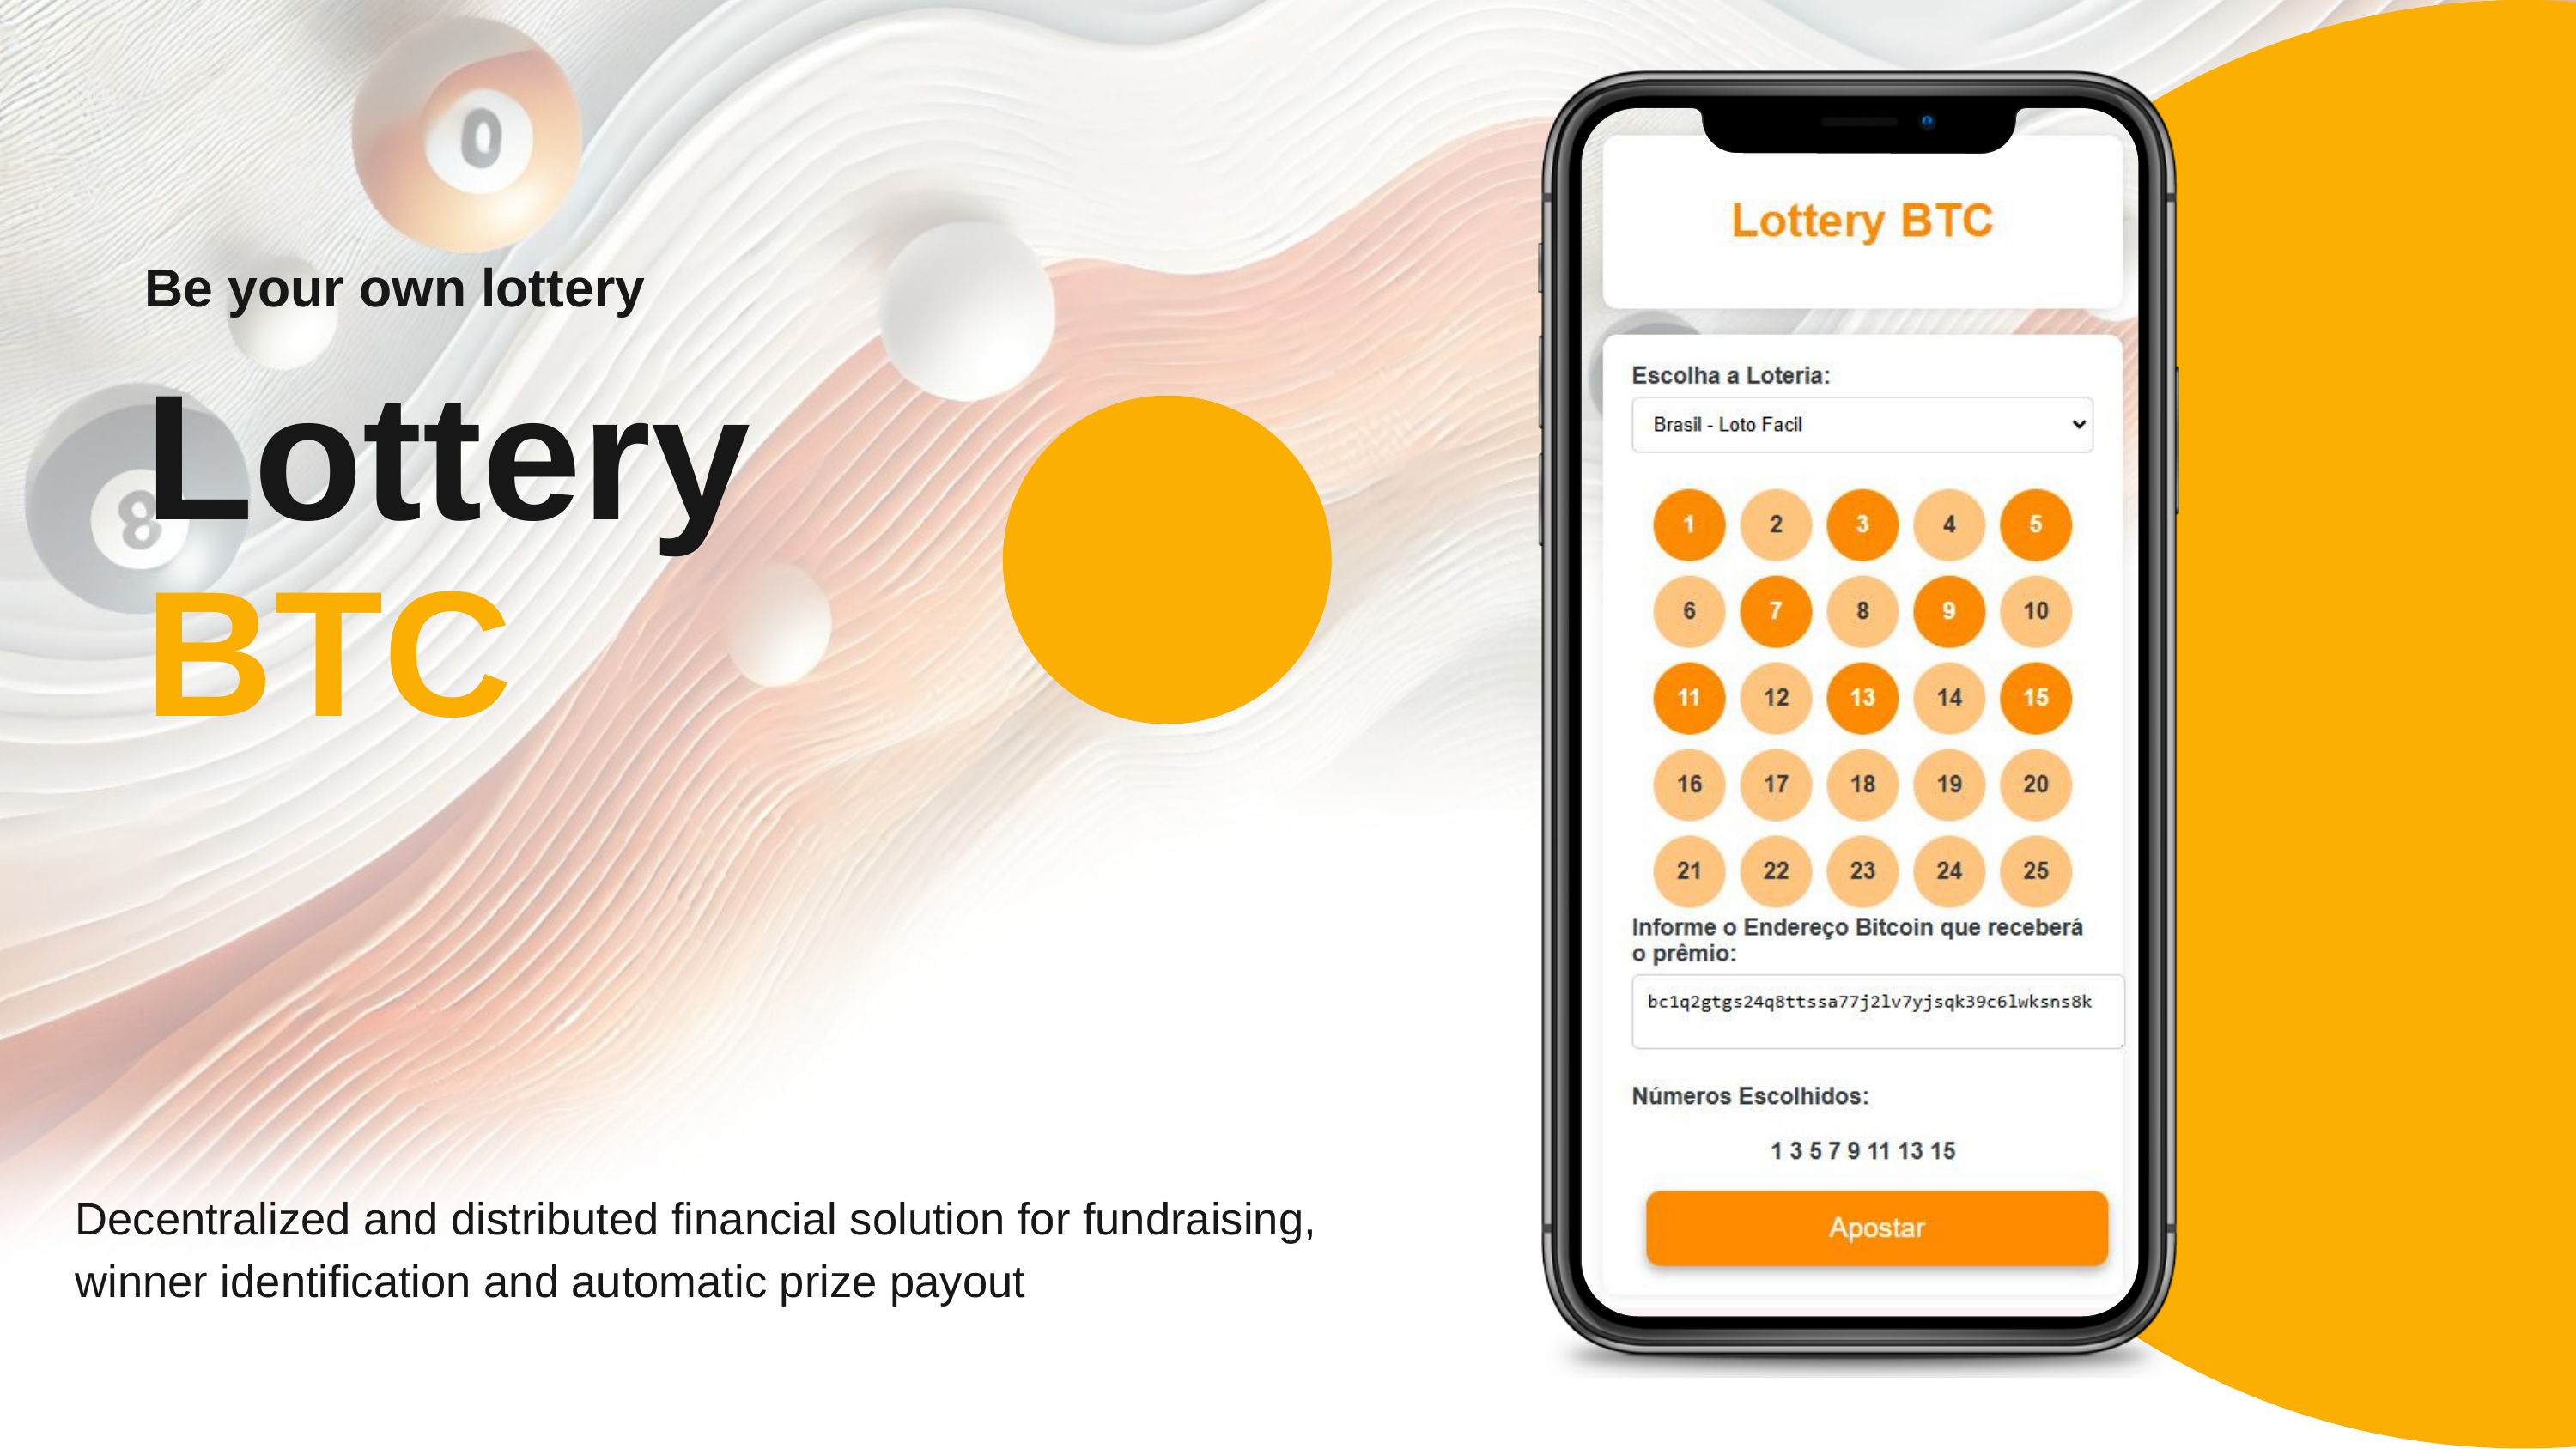

Be your own lottery
Lottery BTC

Decentralized and distributed financial solution for fundraising, winner identification and automatic prize payout